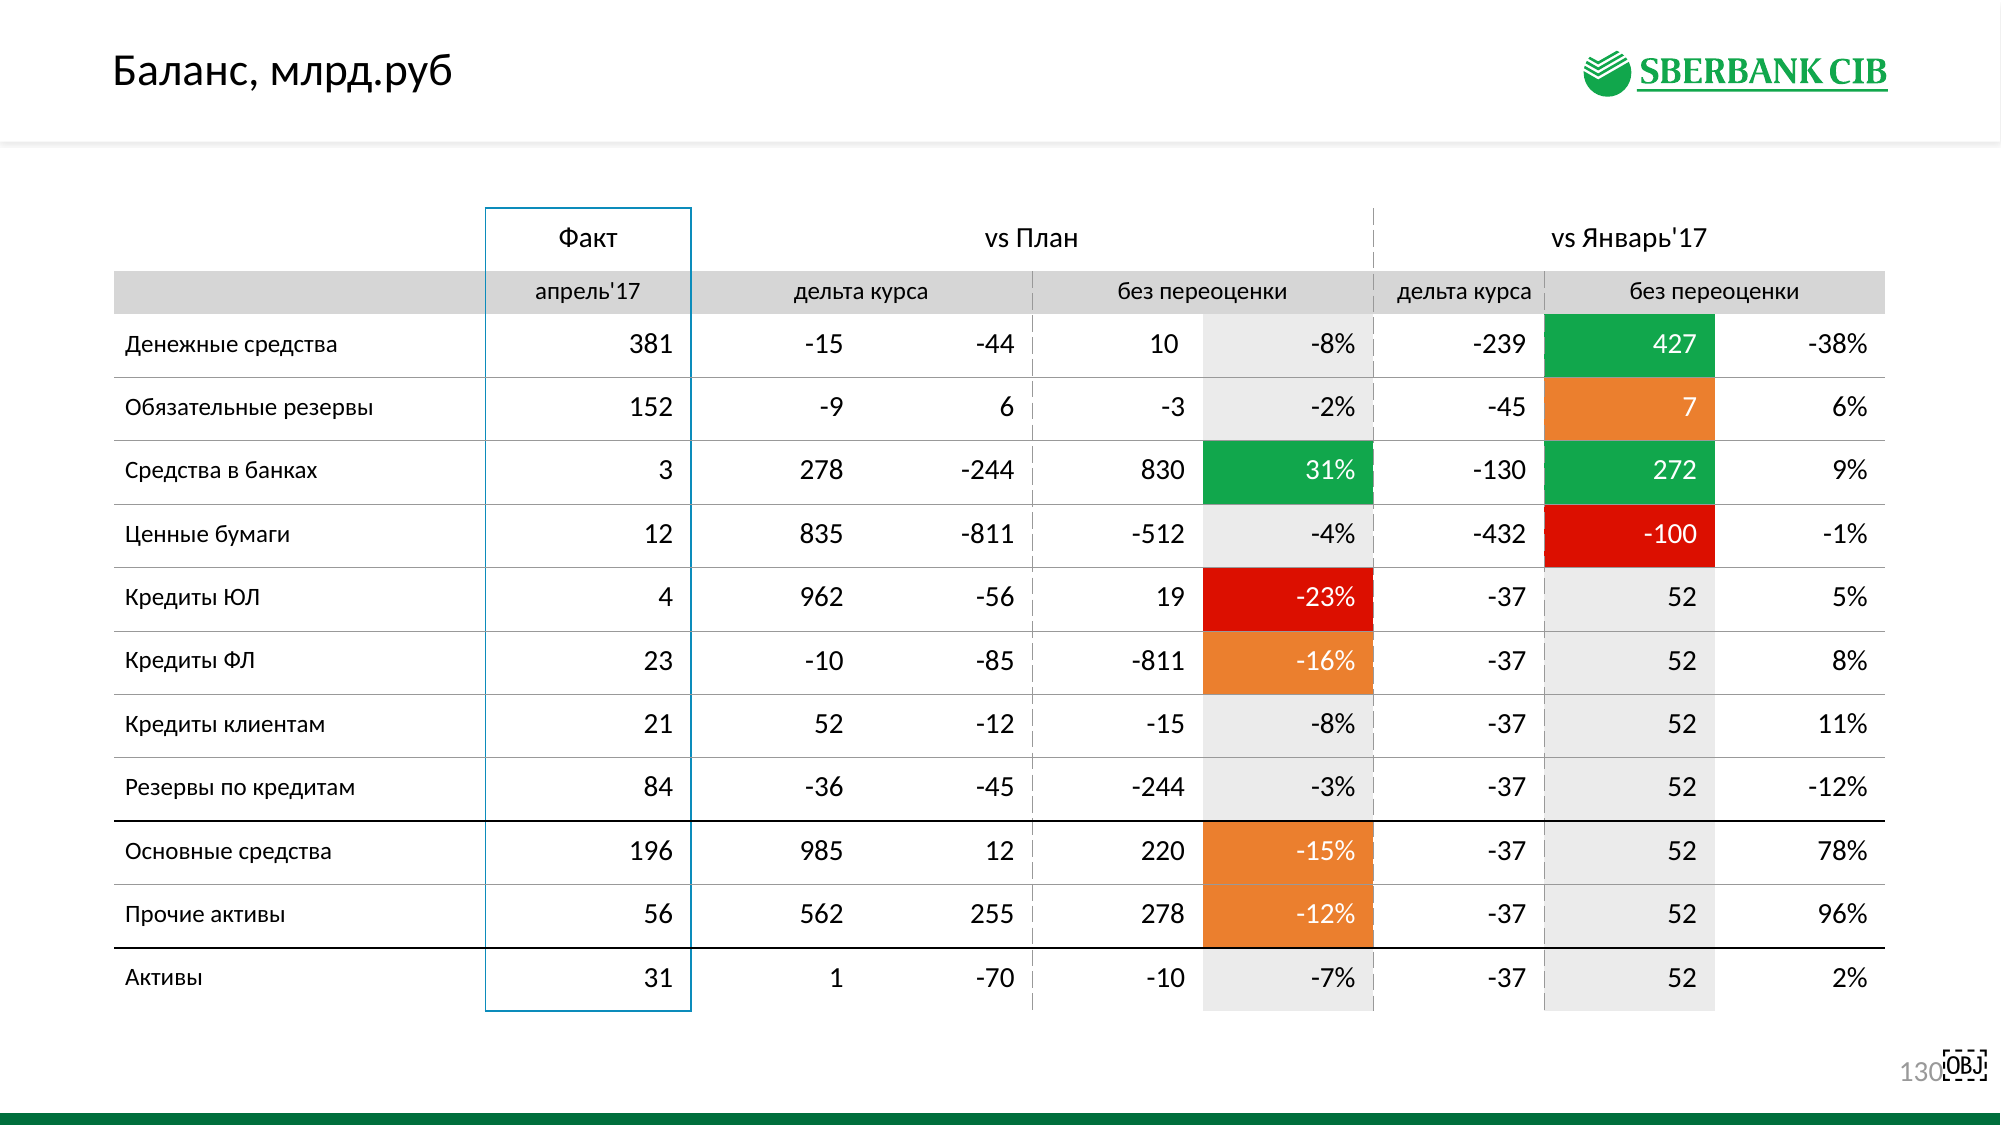

# Баланс, млрд.руб
|  | Факт | vs План |  |  |  | vs Январь'17 |  |  |
| --- | --- | --- | --- | --- | --- | --- | --- | --- |
|  | апрель'17 | дельта курса |  | без переоценки |  | дельта курса | без переоценки |  |
| Денежные средства | 381 | -15 | -44 | 10 | -8% | -239 | 427 | -38% |
| Обязательные резервы | 152 | -9 | 6 | -3 | -2% | -45 | 7 | 6% |
| Средства в банках | 3 | 278 | -244 | 830 | 31% | -130 | 272 | 9% |
| Ценные бумаги | 12 | 835 | -811 | -512 | -4% | -432 | -100 | -1% |
| Кредиты ЮЛ | 4 | 962 | -56 | 19 | -23% | -37 | 52 | 5% |
| Кредиты ФЛ | 23 | -10 | -85 | -811 | -16% | -37 | 52 | 8% |
| Кредиты клиентам | 21 | 52 | -12 | -15 | -8% | -37 | 52 | 11% |
| Резервы по кредитам | 84 | -36 | -45 | -244 | -3% | -37 | 52 | -12% |
| Основные средства | 196 | 985 | 12 | 220 | -15% | -37 | 52 | 78% |
| Прочие активы | 56 | 562 | 255 | 278 | -12% | -37 | 52 | 96% |
| Активы | 31 | 1 | -70 | -10 | -7% | -37 | 52 | 2% |